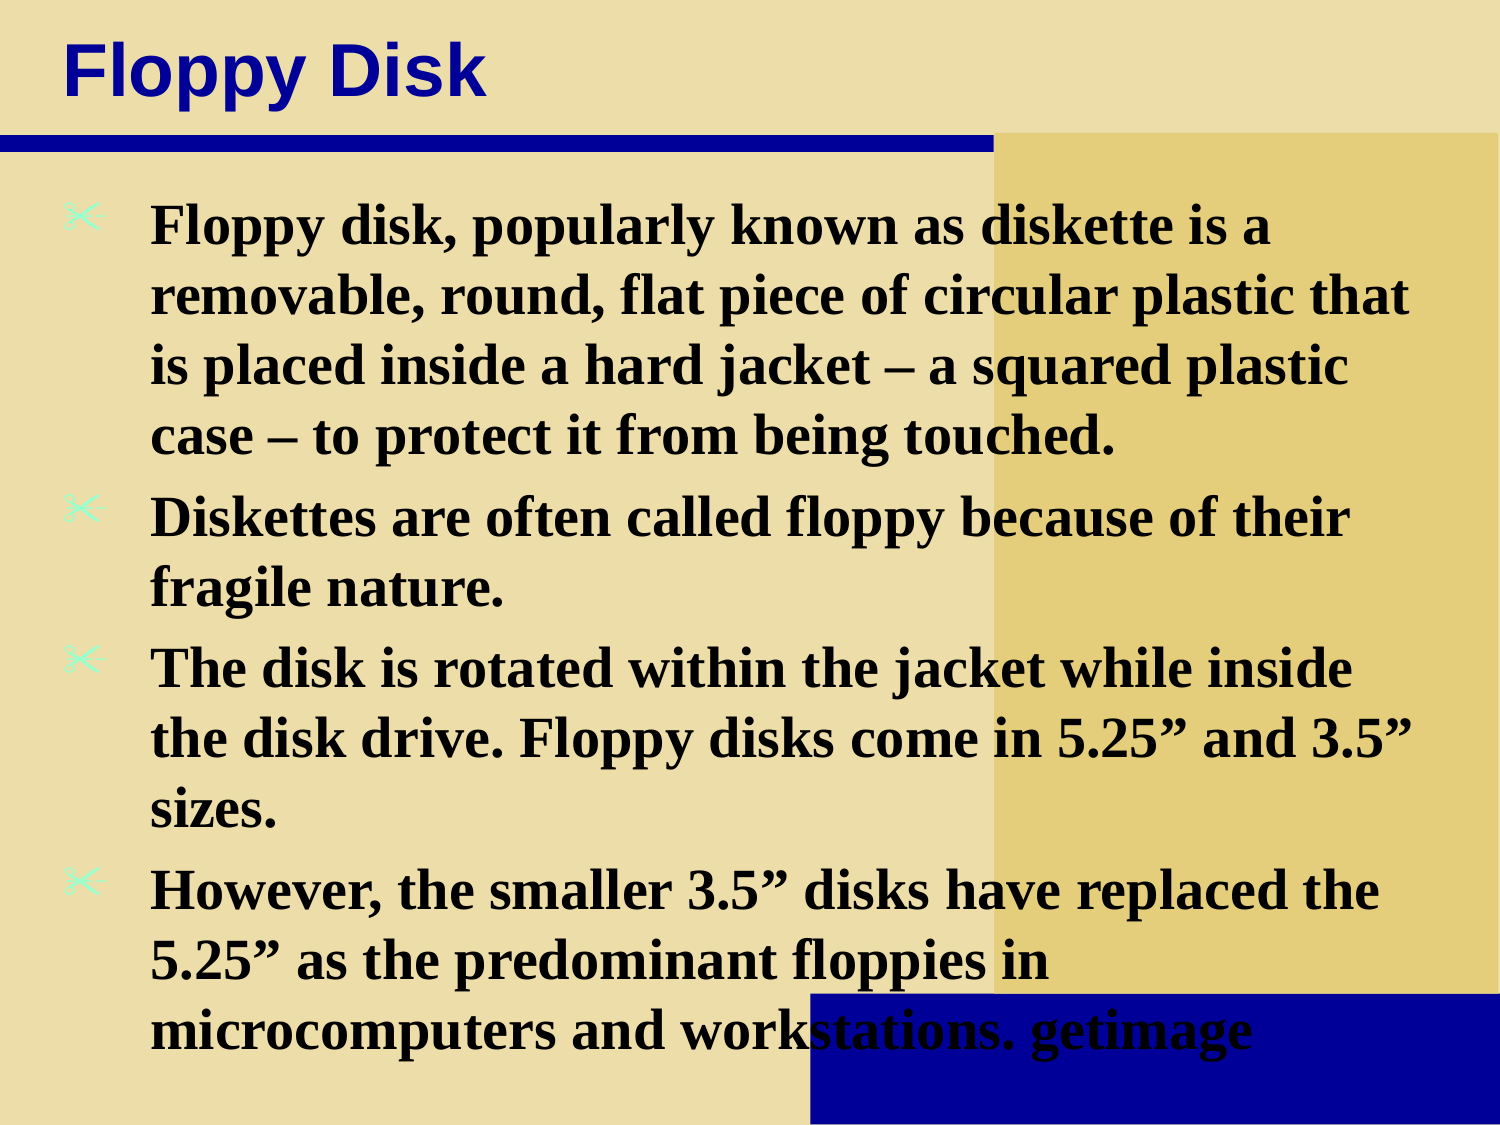

# Floppy Disk
Floppy disk, popularly known as diskette is a removable, round, flat piece of circular plastic that is placed inside a hard jacket – a squared plastic case – to protect it from being touched.
Diskettes are often called floppy because of their fragile nature.
The disk is rotated within the jacket while inside the disk drive. Floppy disks come in 5.25” and 3.5” sizes.
However, the smaller 3.5” disks have replaced the 5.25” as the predominant floppies in microcomputers and workstations. getimage